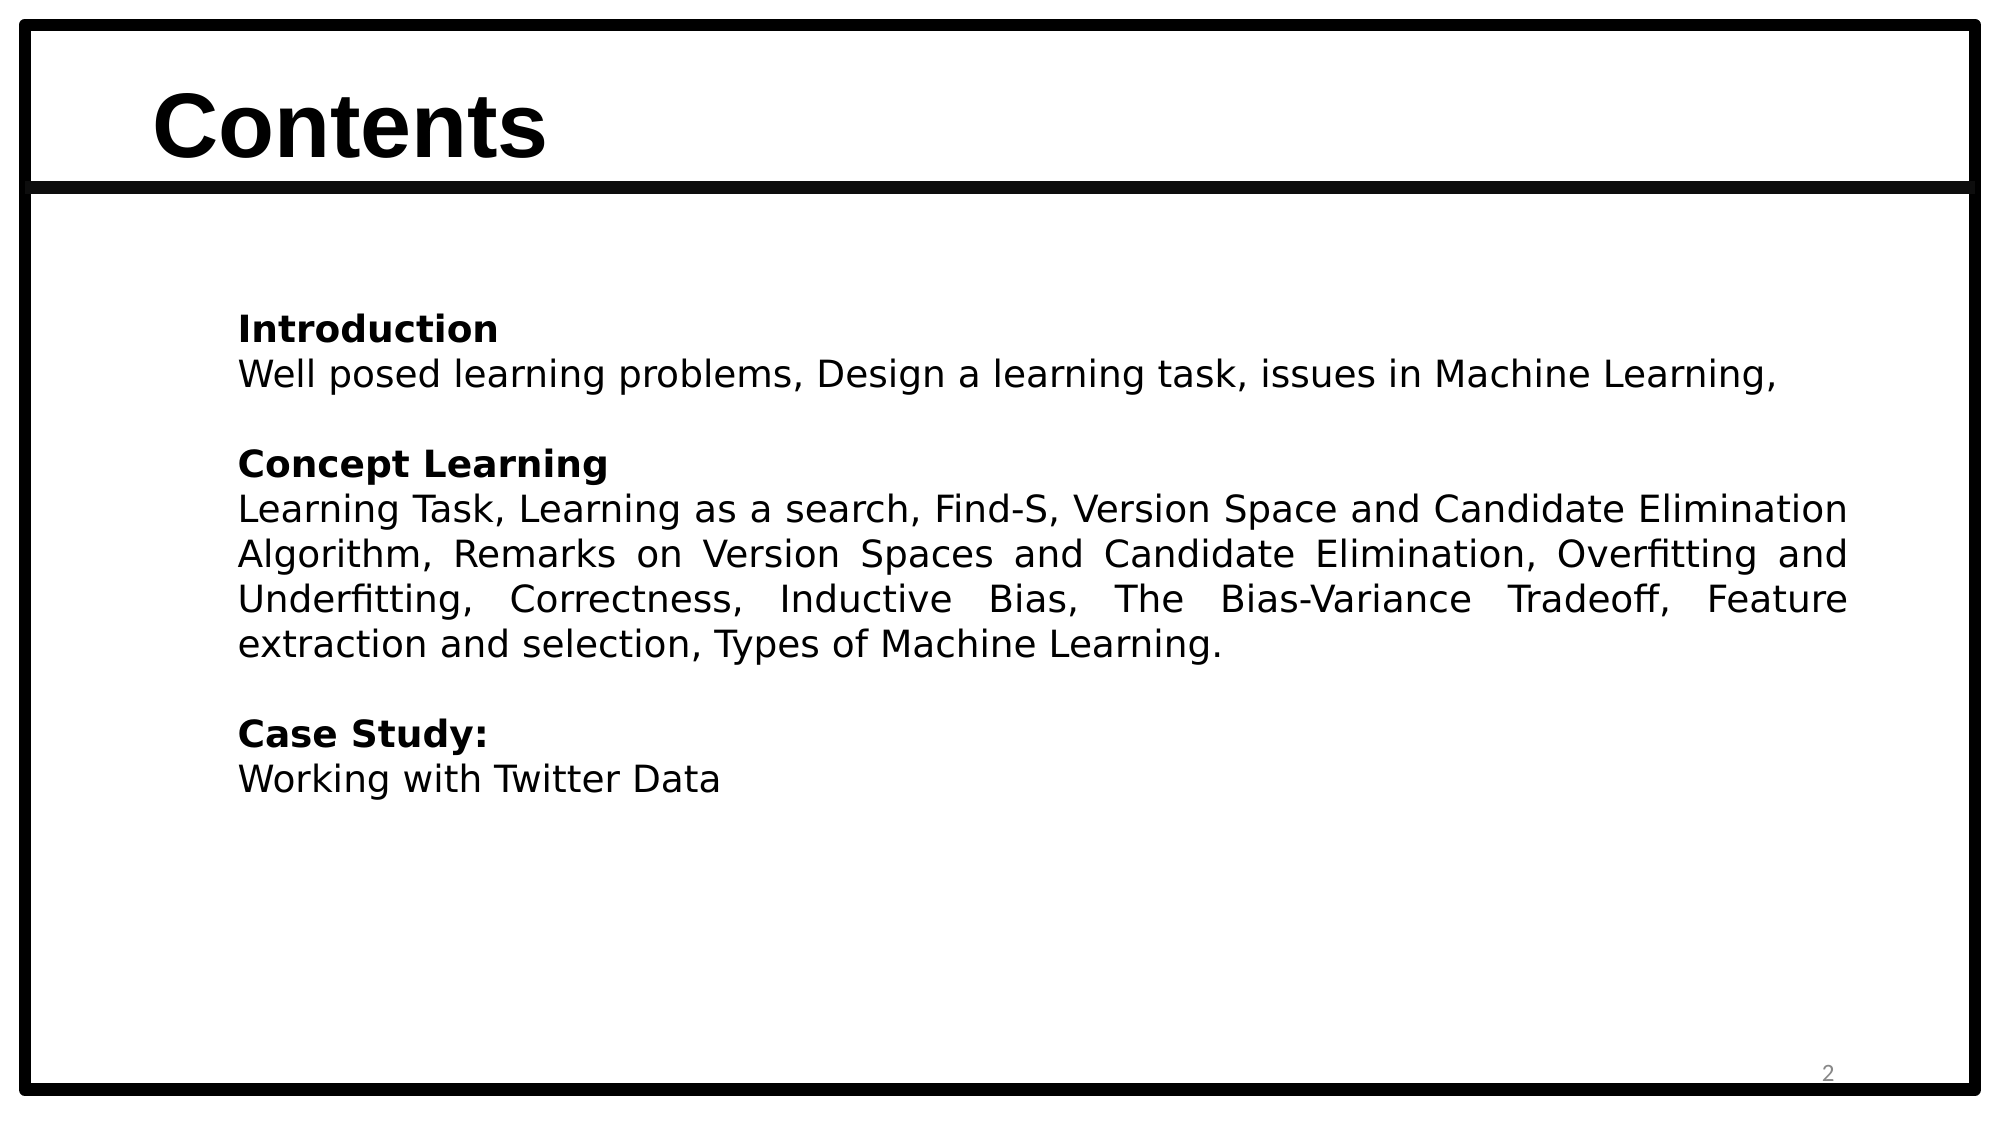

# Contents
Introduction
Well posed learning problems, Design a learning task, issues in Machine Learning,

Concept Learning
Learning Task, Learning as a search, Find-S, Version Space and Candidate Elimination Algorithm, Remarks on Version Spaces and Candidate Elimination, Overfitting and Underfitting, Correctness, Inductive Bias, The Bias-Variance Tradeoff, Feature extraction and selection, Types of Machine Learning.

Case Study:
Working with Twitter Data
2